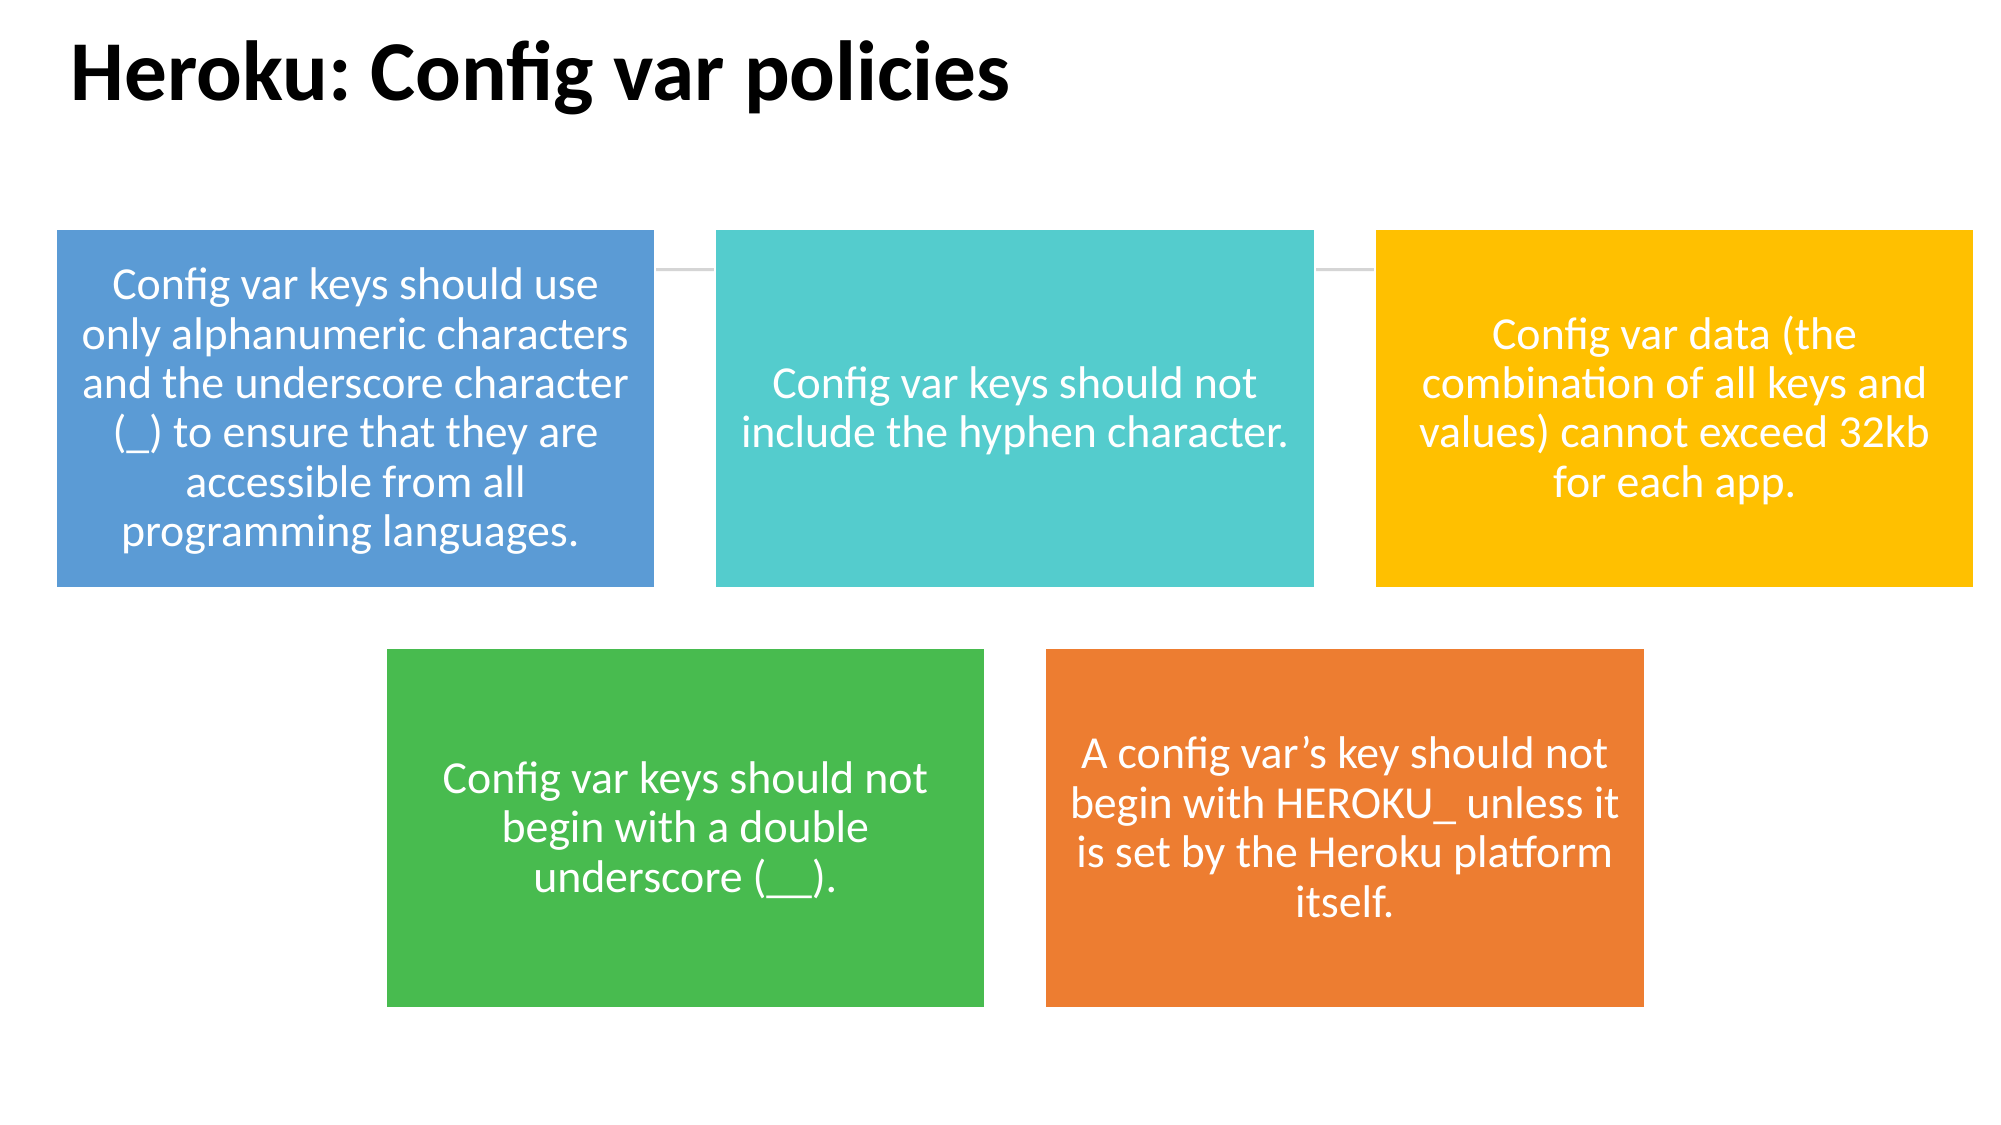

# Heroku: Config var policies
Config var keys should use only alphanumeric characters and the underscore character (_) to ensure that they are accessible from all programming languages.
Config var keys should not include the hyphen character.
Config var data (the combination of all keys and values) cannot exceed 32kb for each app.
Config var keys should not begin with a double underscore (__).
A config var’s key should not begin with HEROKU_ unless it is set by the Heroku platform itself.